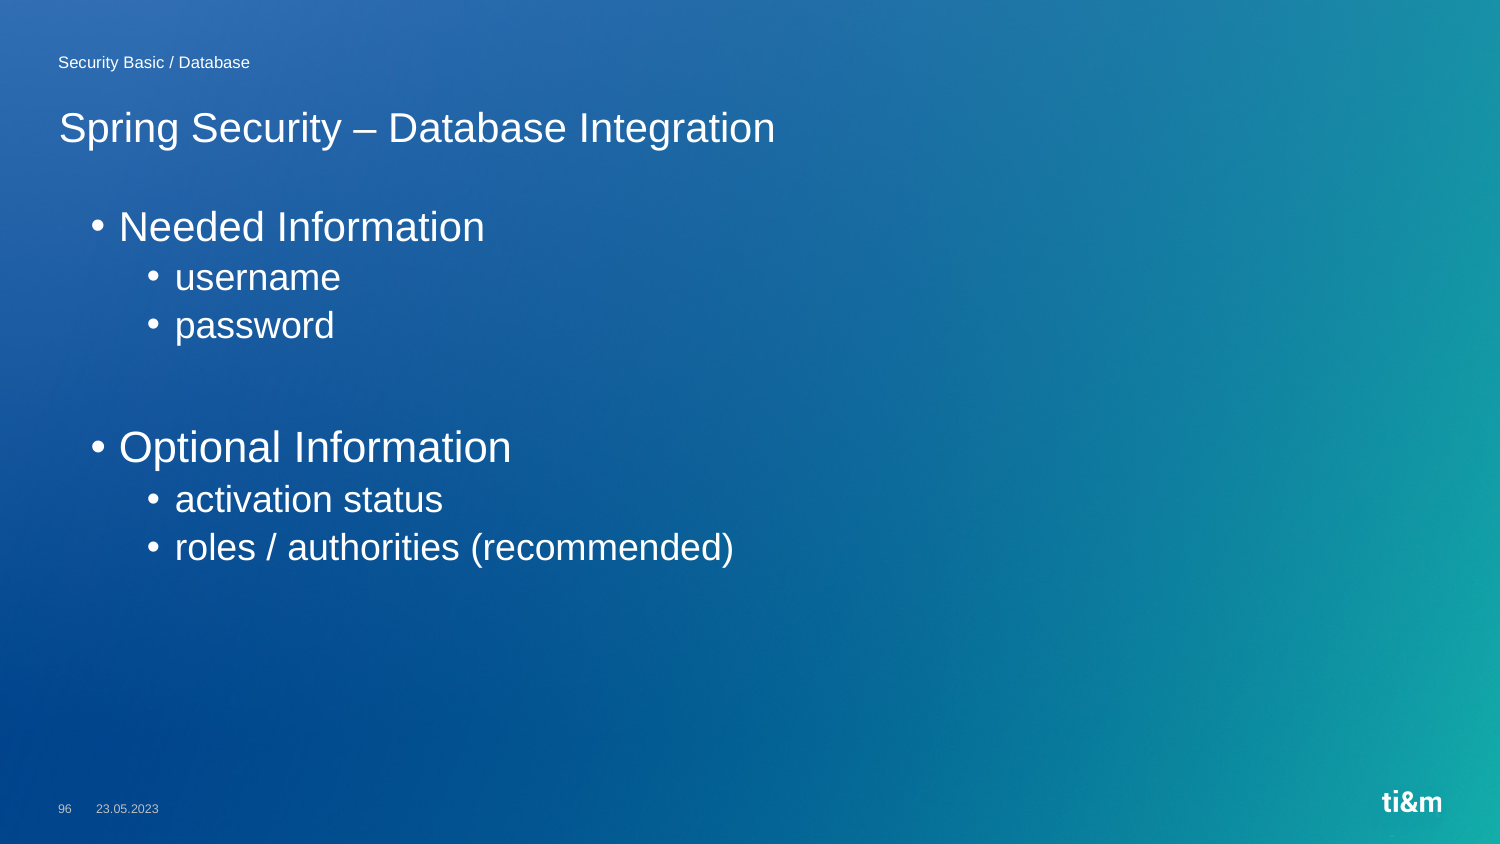

Security Basic / Database
# Spring Security – Database Integration
Needed Information
username
password

Optional Information
activation status
roles / authorities (recommended)

96
23.05.2023